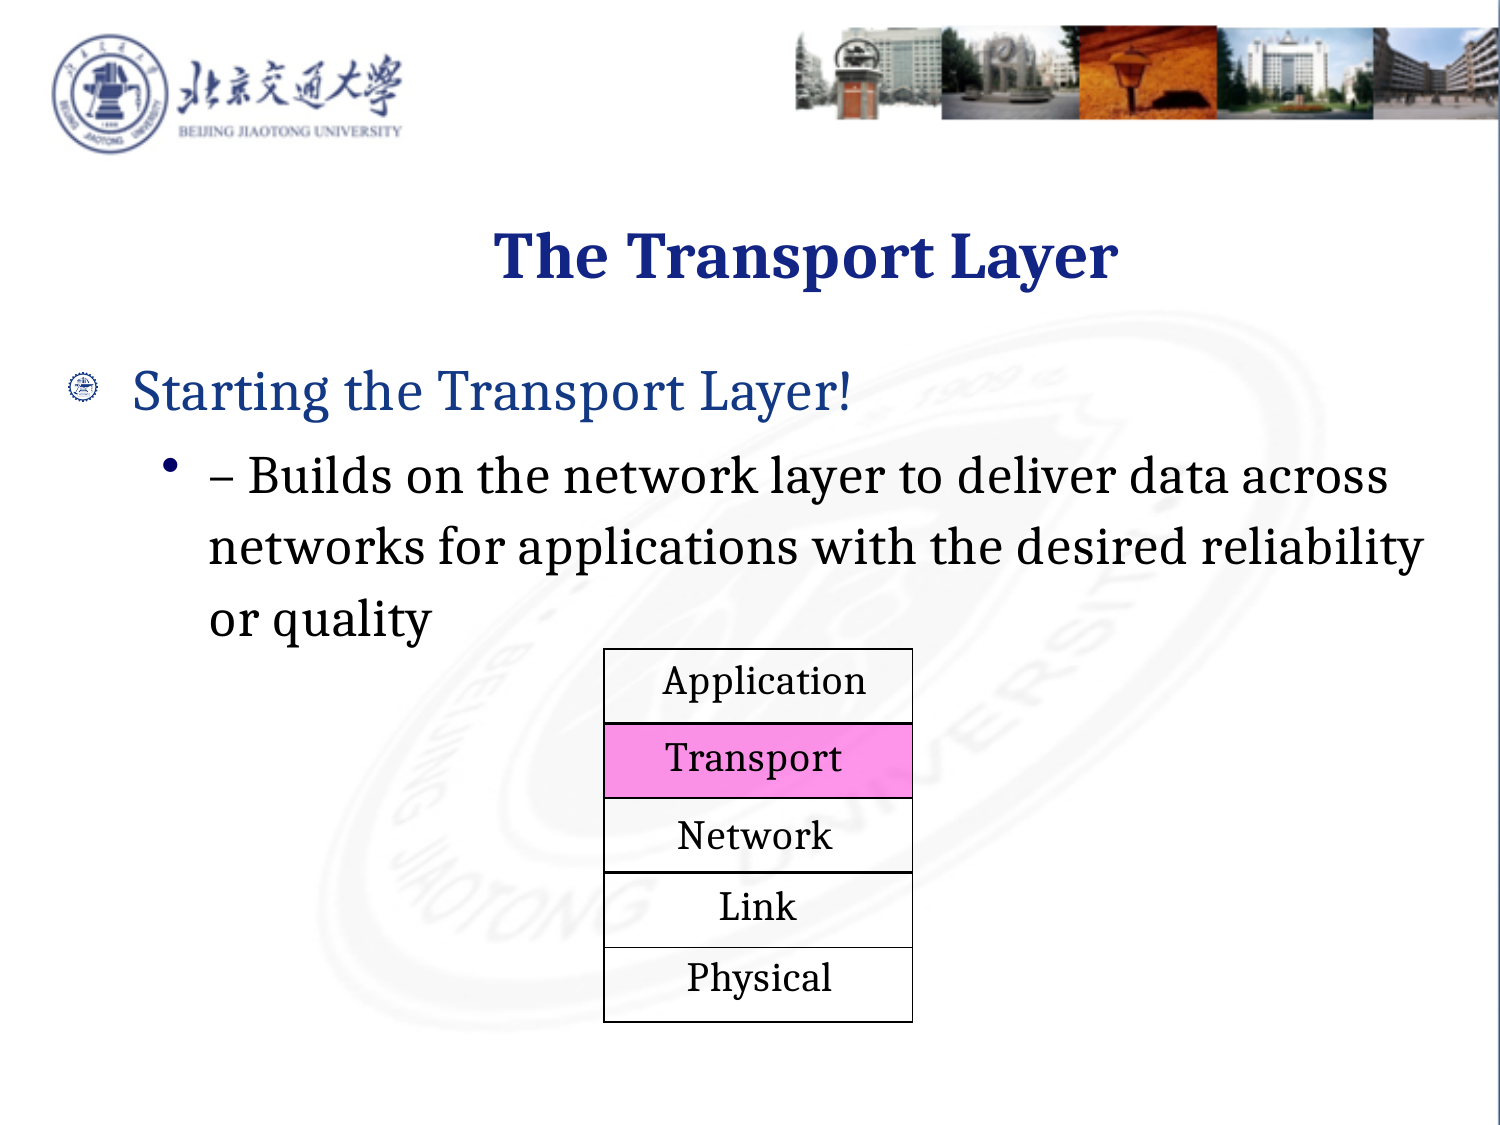

The Transport Layer
Starting the Transport Layer!
– Builds on the network layer to deliver data across networks for applications with the desired reliability or quality
Application

Transport

Network
Link

Physical